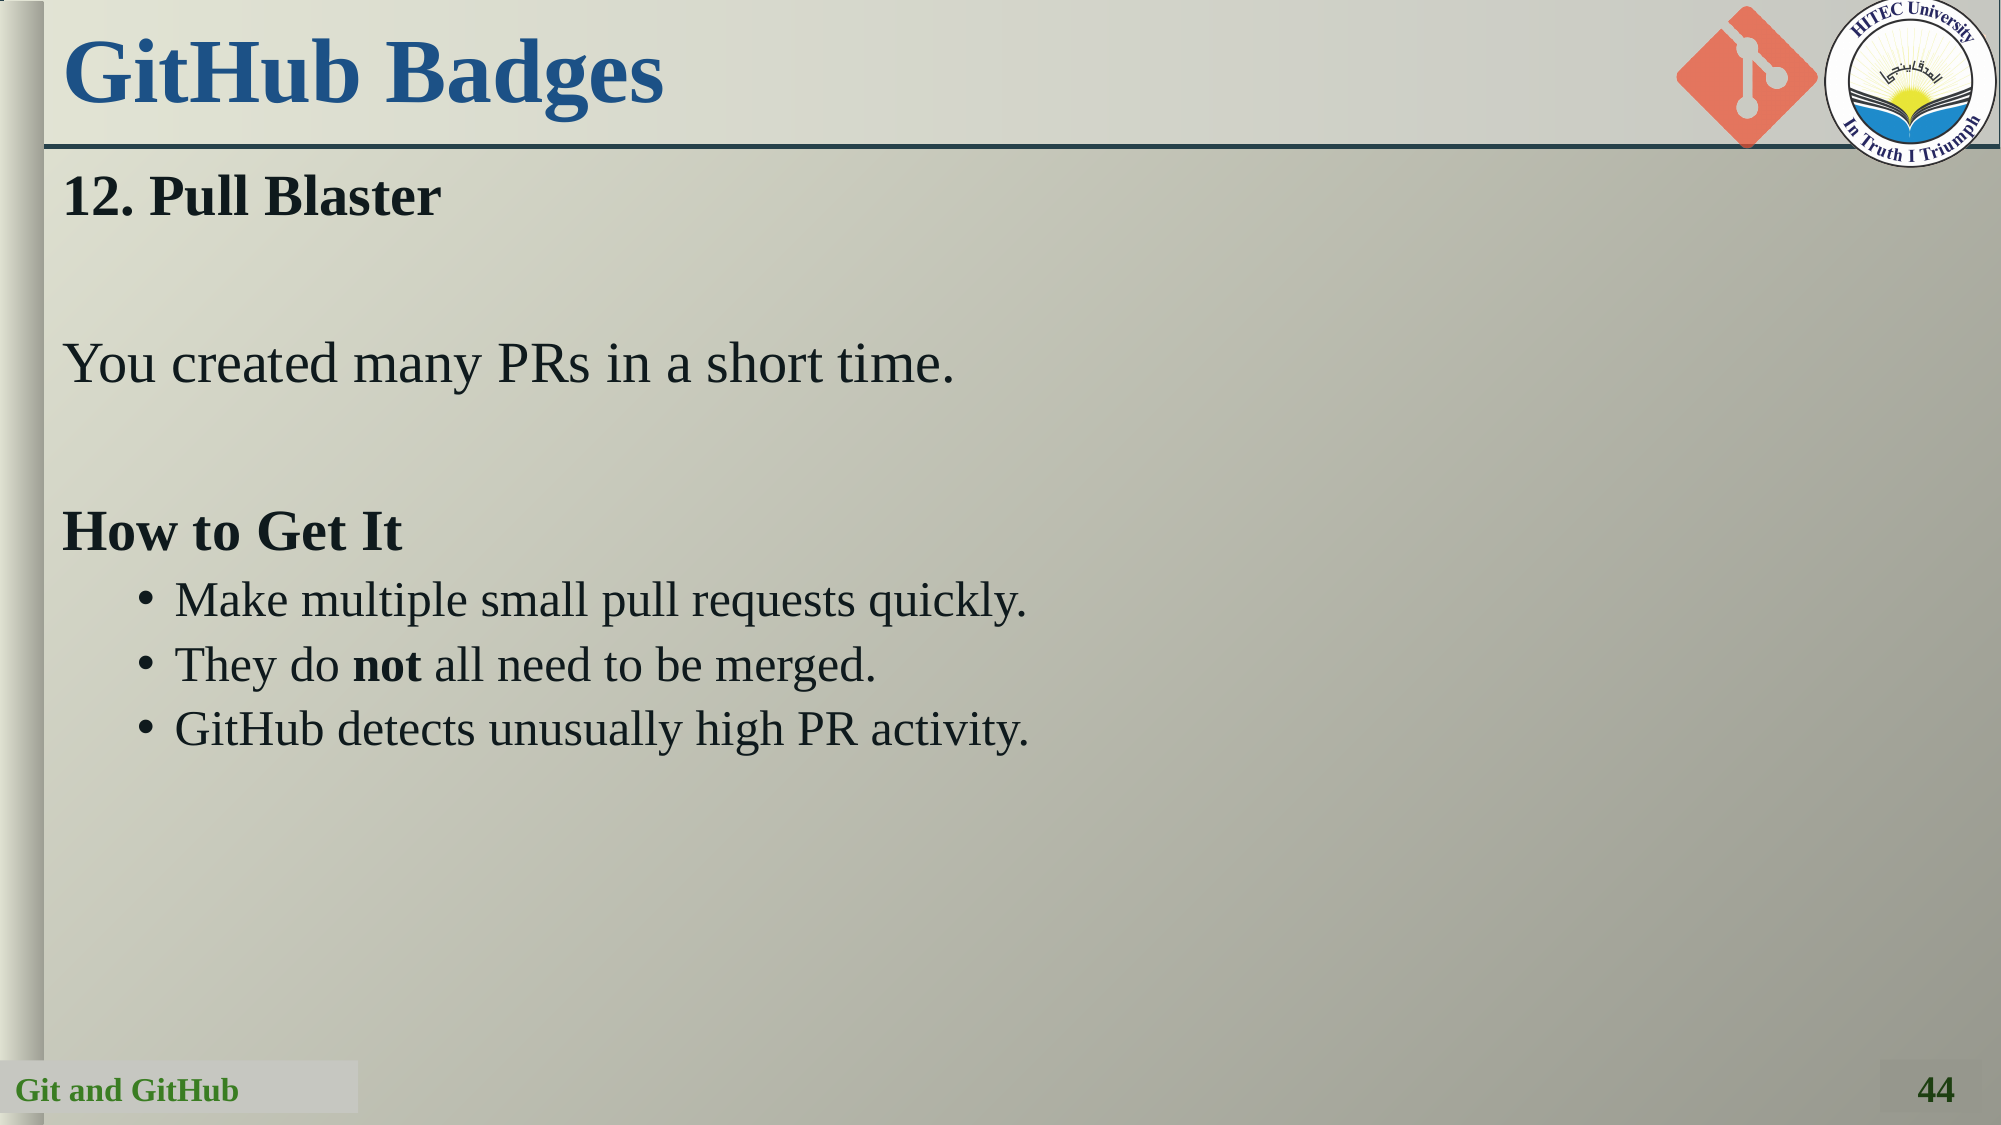

# GitHub Badges
12. Pull Blaster

You created many PRs in a short time.

How to Get It
Make multiple small pull requests quickly.
They do not all need to be merged.
GitHub detects unusually high PR activity.

44